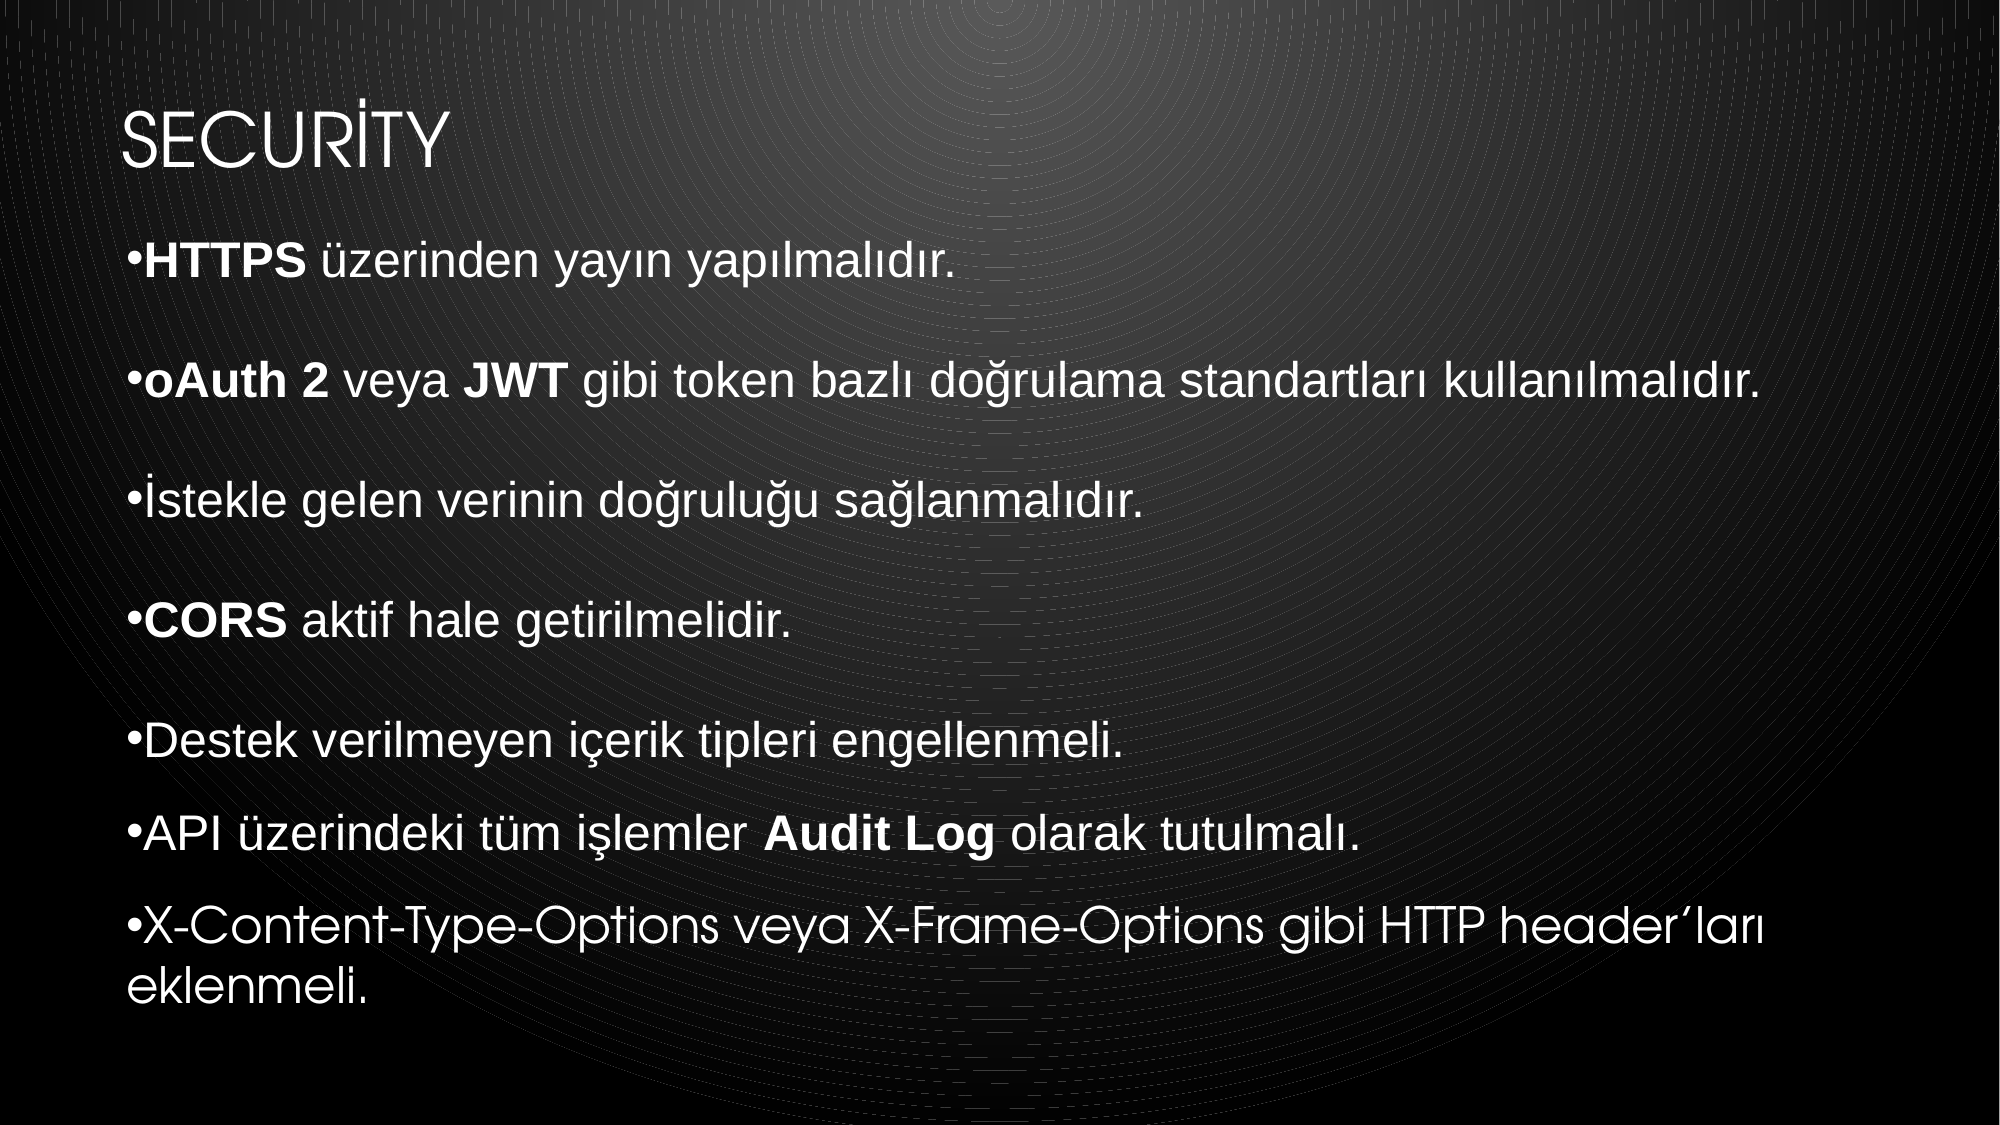

# Security
HTTPS üzerinden yayın yapılmalıdır.

oAuth 2 veya JWT gibi token bazlı doğrulama standartları kullanılmalıdır.

İstekle gelen verinin doğruluğu sağlanmalıdır.

CORS aktif hale getirilmelidir.

Destek verilmeyen içerik tipleri engellenmeli.
API üzerindeki tüm işlemler Audit Log olarak tutulmalı.
X-Content-Type-Options veya X-Frame-Options gibi HTTP header’ları eklenmeli.